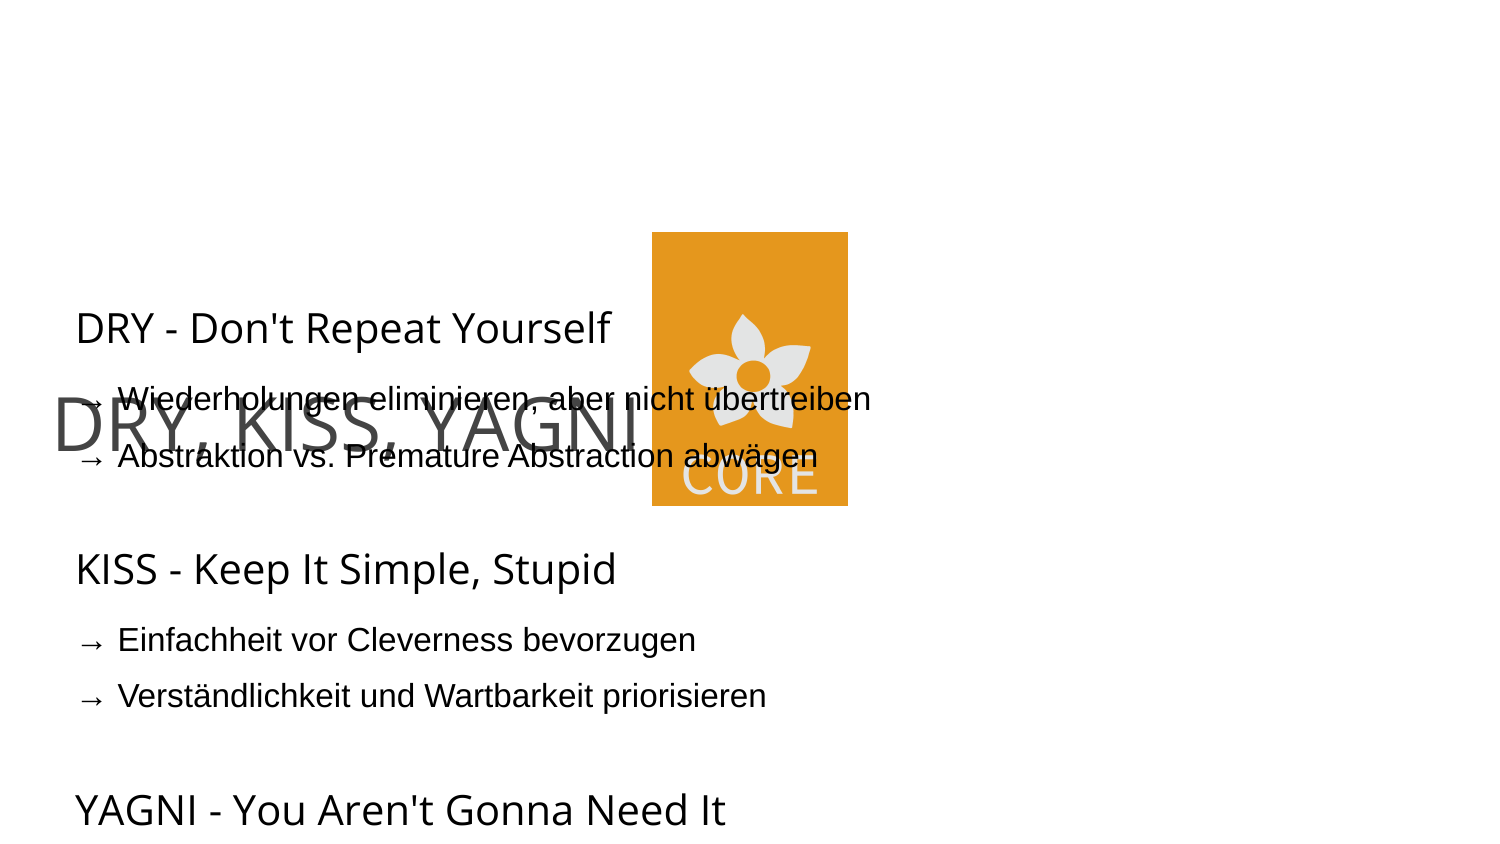

# DRY, KISS, YAGNI

DRY - Don't Repeat Yourself
→ Wiederholungen eliminieren, aber nicht übertreiben
→ Abstraktion vs. Premature Abstraction abwägen

KISS - Keep It Simple, Stupid
→ Einfachheit vor Cleverness bevorzugen
→ Verständlichkeit und Wartbarkeit priorisieren

YAGNI - You Aren't Gonna Need It
→ Keine Funktionen 'auf Vorrat' entwickeln
→ Aktuelle Anforderungen lösen, nicht hypothetische